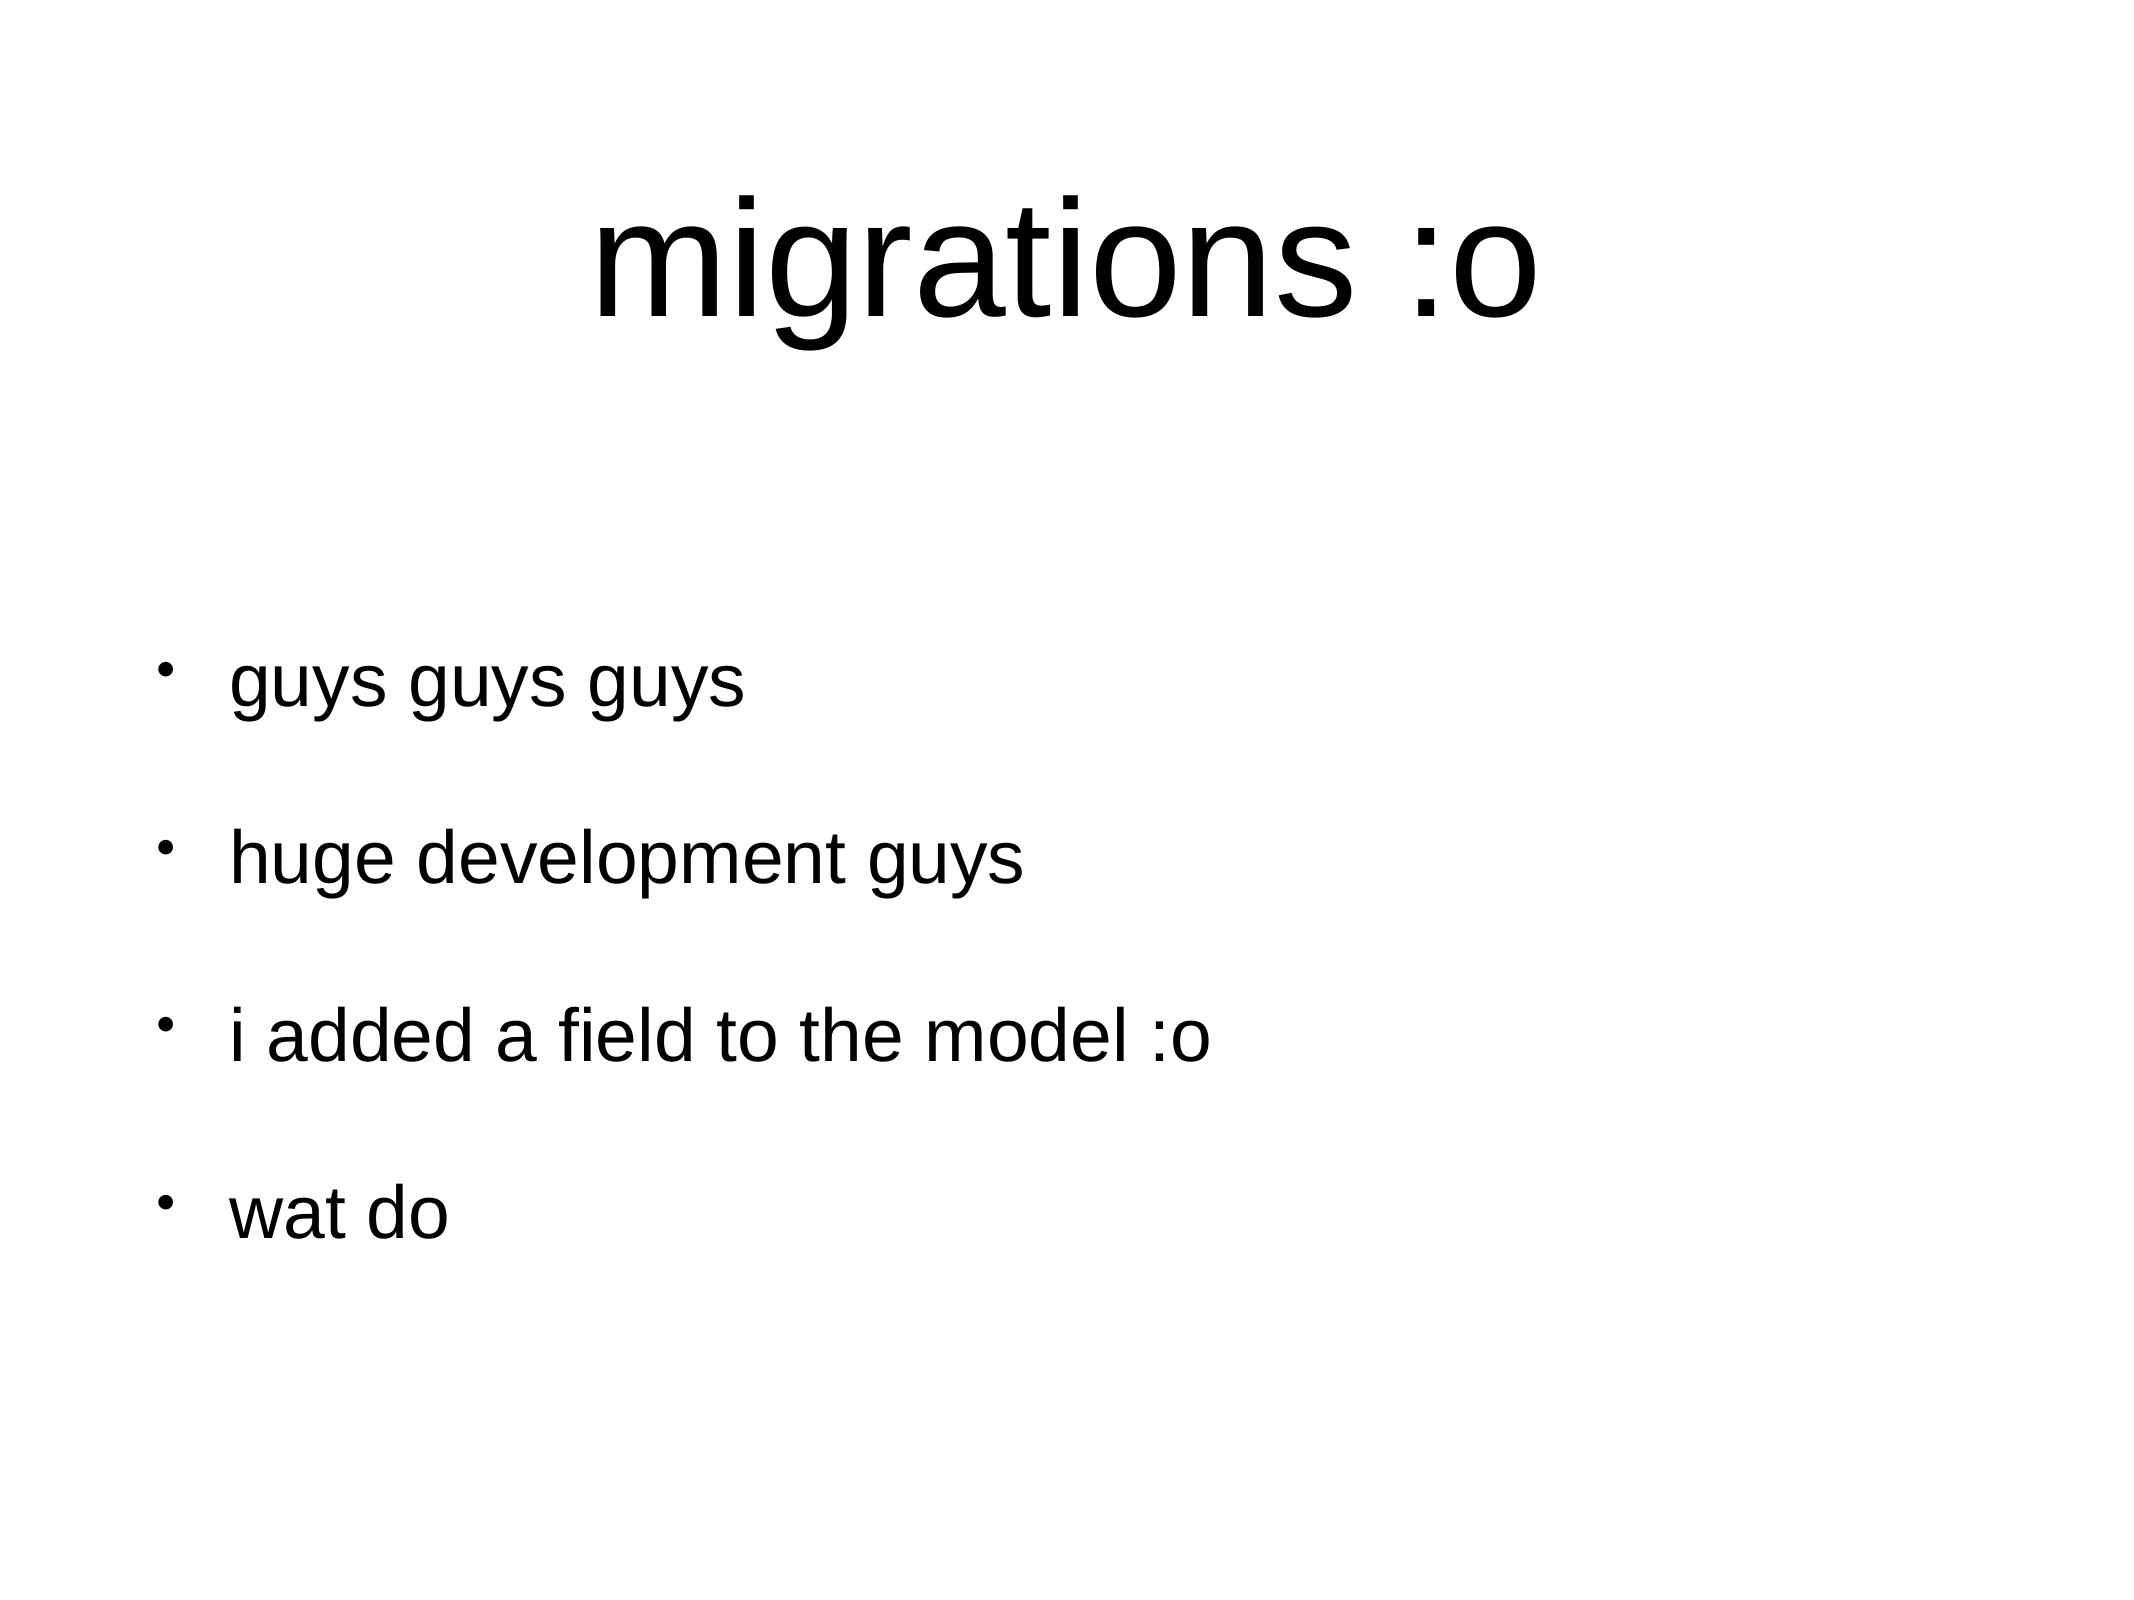

# migrations :o
guys guys guys
huge development guys
i added a field to the model :o
wat do